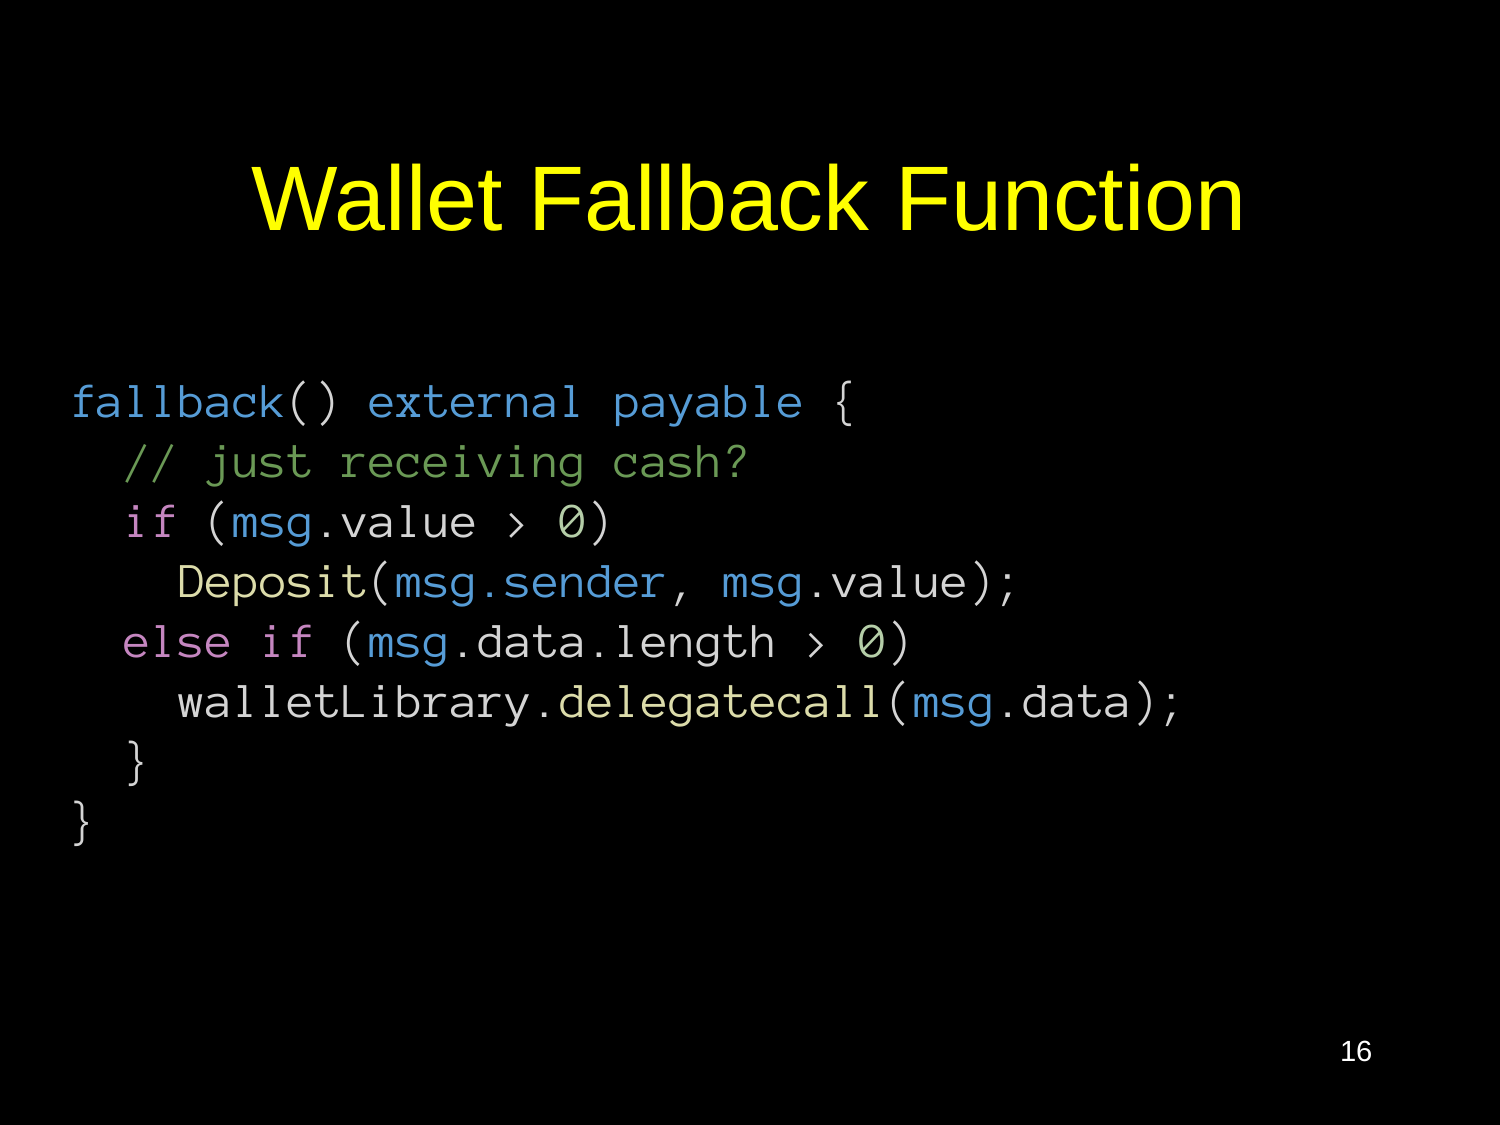

# Wallet Fallback Function
fallback() external payable {
  // just receiving cash?
  if (msg.value > 0)
    Deposit(msg.sender, msg.value);
  else if (msg.data.length > 0)
    walletLibrary.delegatecall(msg.data);
  }
}
16